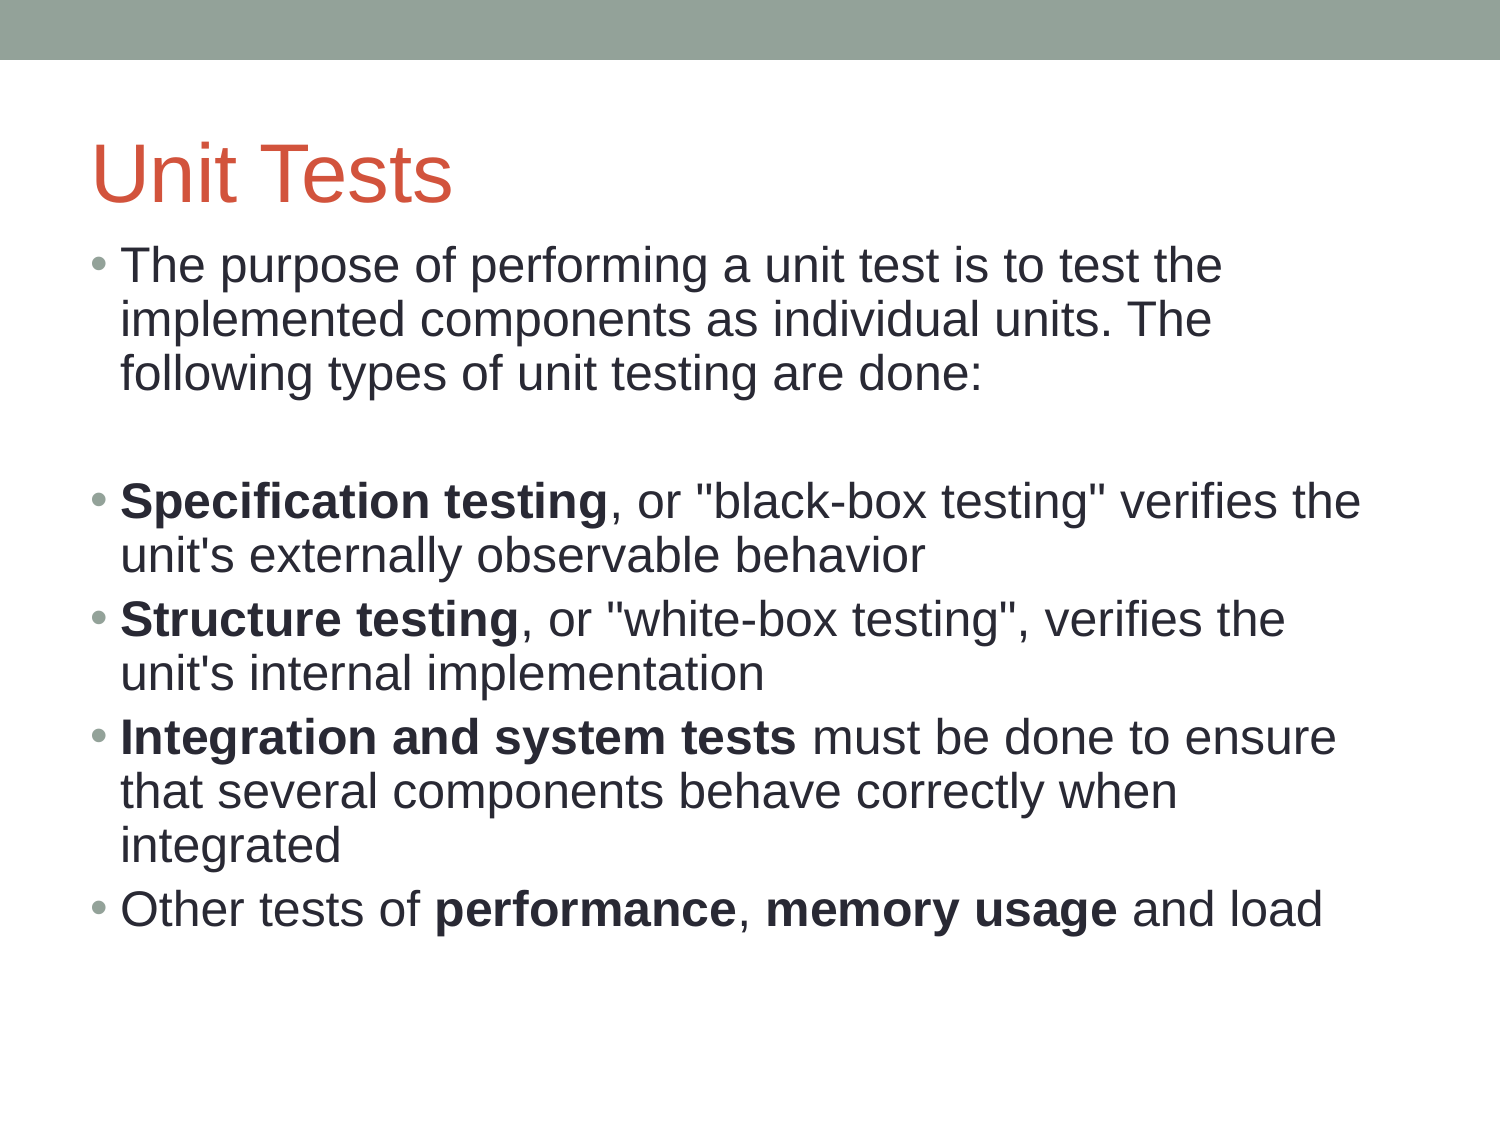

# Unit Tests
The purpose of performing a unit test is to test the implemented components as individual units. The following types of unit testing are done:

Specification testing, or "black-box testing" verifies the unit's externally observable behavior
Structure testing, or "white-box testing", verifies the unit's internal implementation
Integration and system tests must be done to ensure that several components behave correctly when integrated
Other tests of performance, memory usage and load